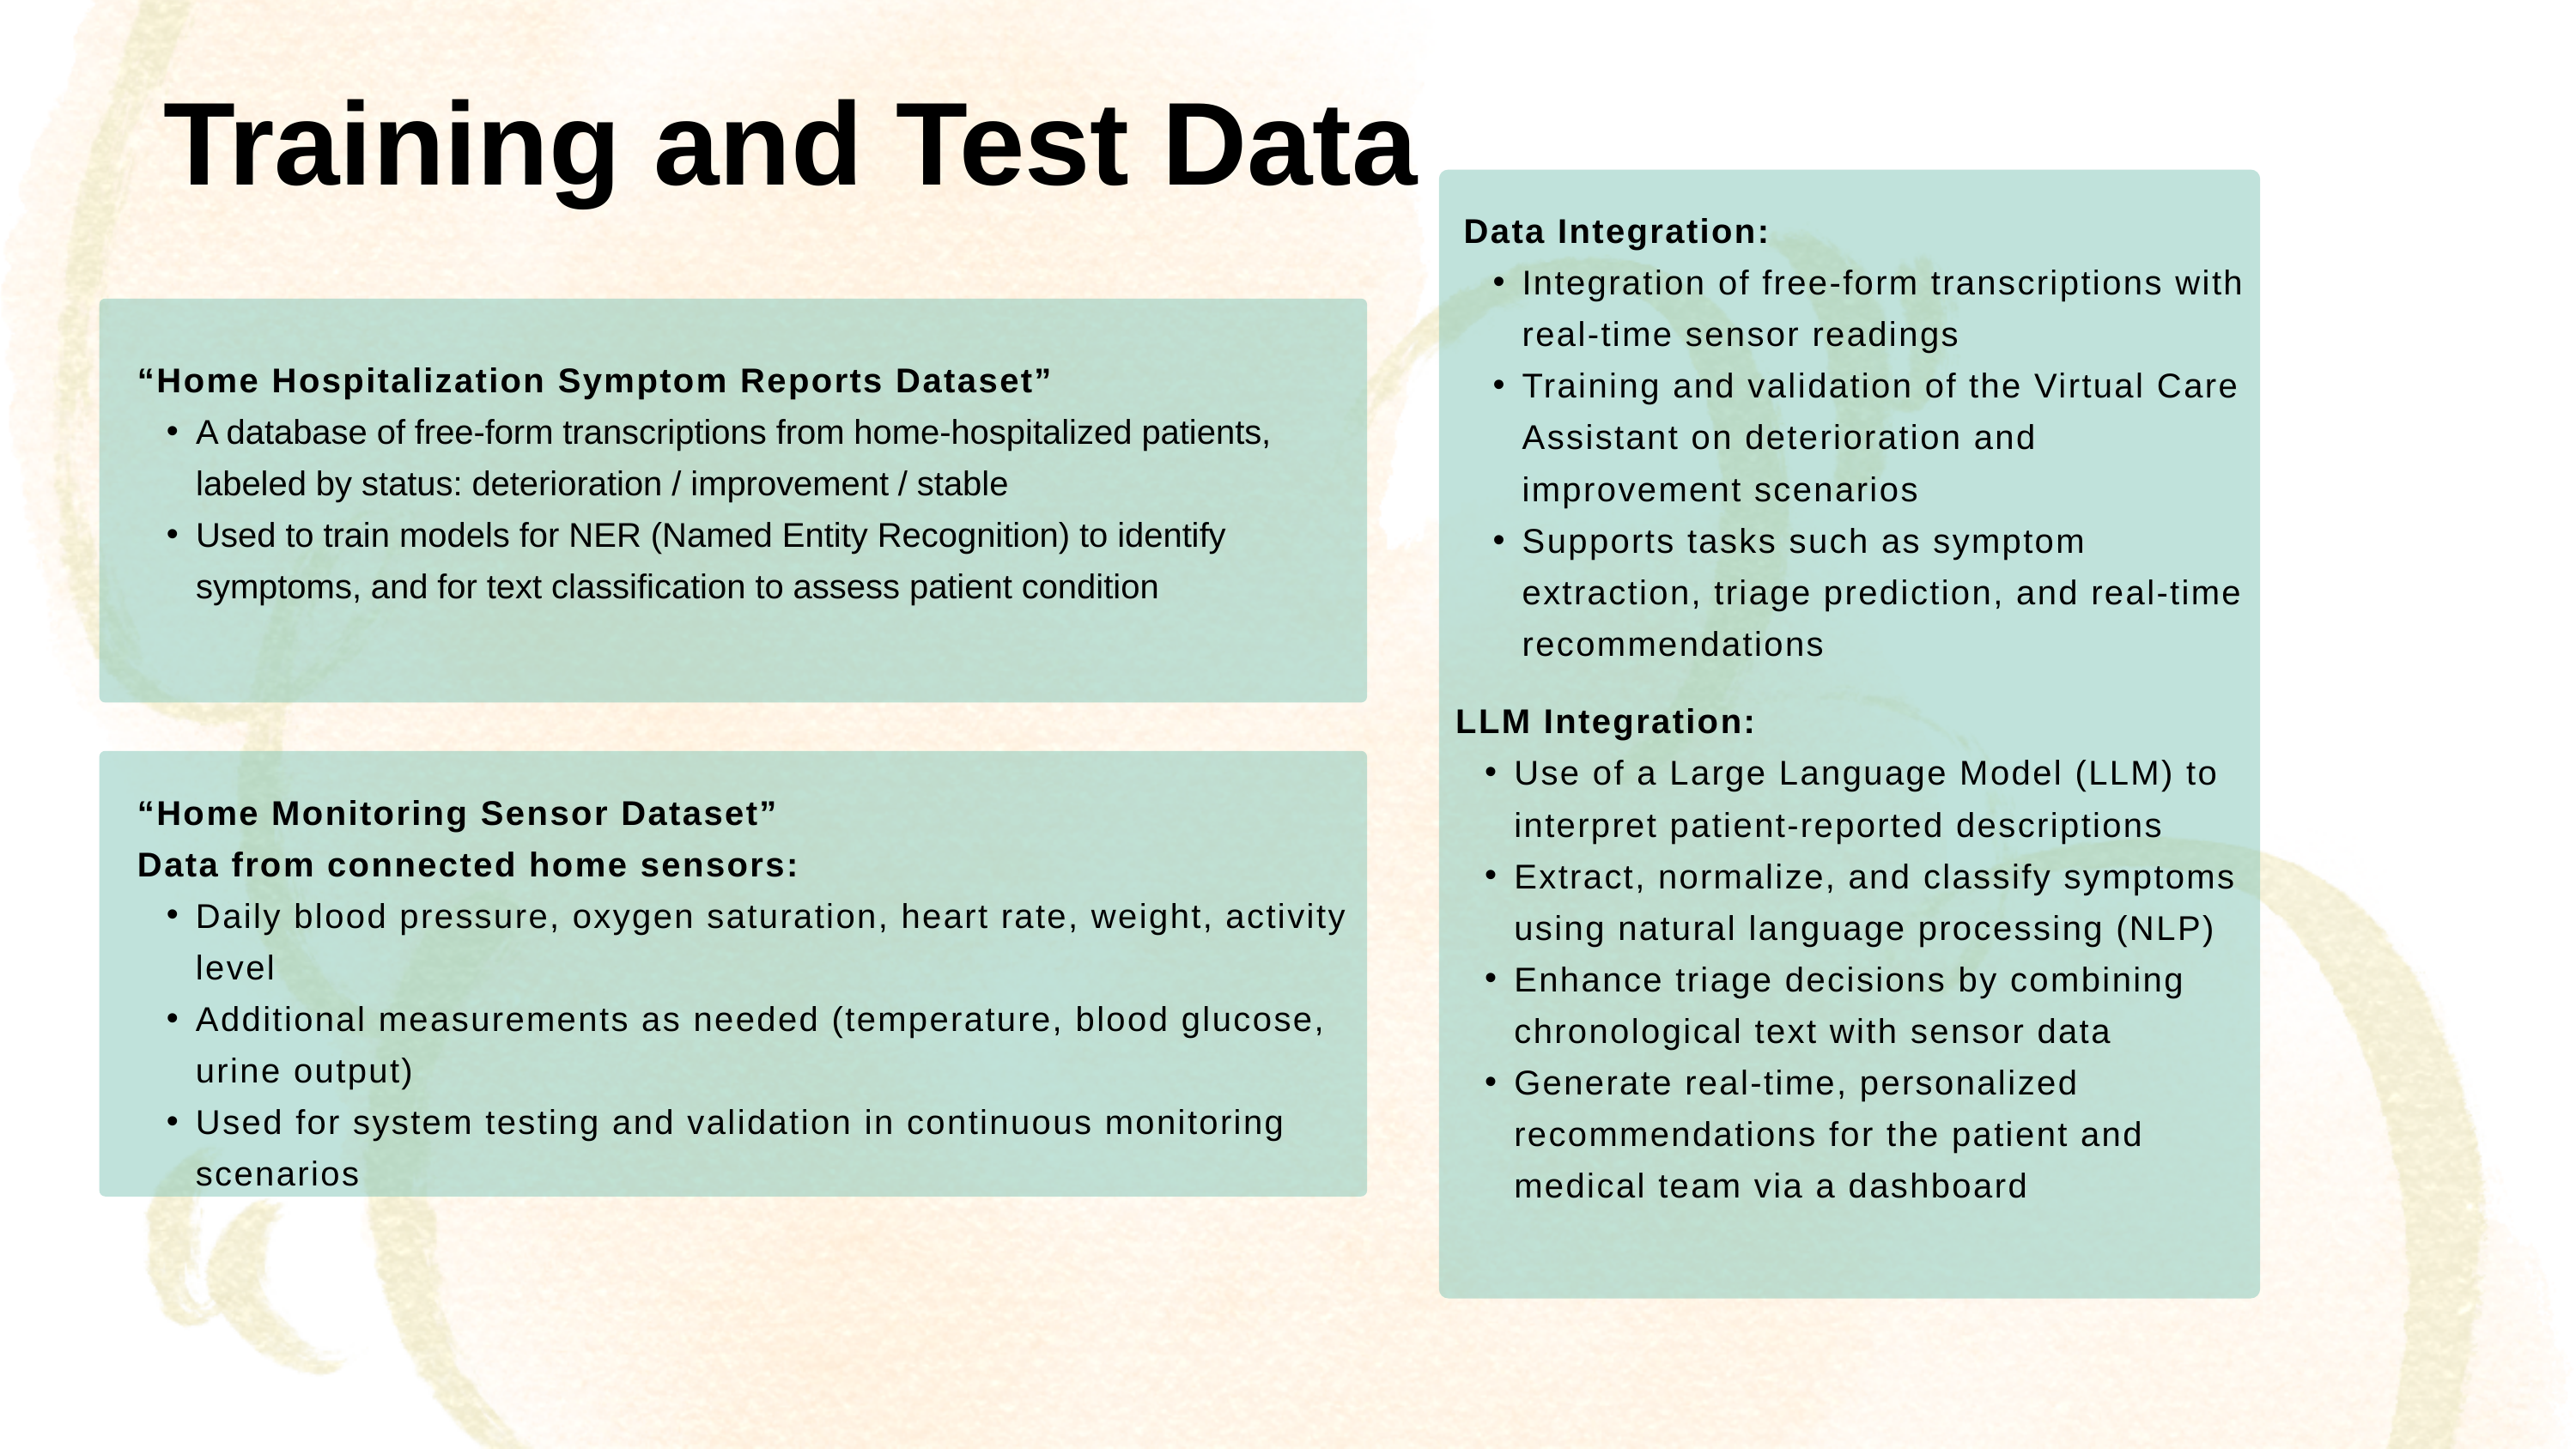

Training and Test Data

Data Integration:
Integration of free-form transcriptions with real-time sensor readings
Training and validation of the Virtual Care Assistant on deterioration and improvement scenarios
Supports tasks such as symptom extraction, triage prediction, and real-time recommendations

“Home Hospitalization Symptom Reports Dataset”
A database of free-form transcriptions from home-hospitalized patients, labeled by status: deterioration / improvement / stable
Used to train models for NER (Named Entity Recognition) to identify symptoms, and for text classification to assess patient condition

LLM Integration:
Use of a Large Language Model (LLM) to interpret patient-reported descriptions
Extract, normalize, and classify symptoms using natural language processing (NLP)
Enhance triage decisions by combining chronological text with sensor data
Generate real-time, personalized recommendations for the patient and medical team via a dashboard

“Home Monitoring Sensor Dataset”
Data from connected home sensors:
Daily blood pressure, oxygen saturation, heart rate, weight, activity level
Additional measurements as needed (temperature, blood glucose, urine output)
Used for system testing and validation in continuous monitoring scenarios